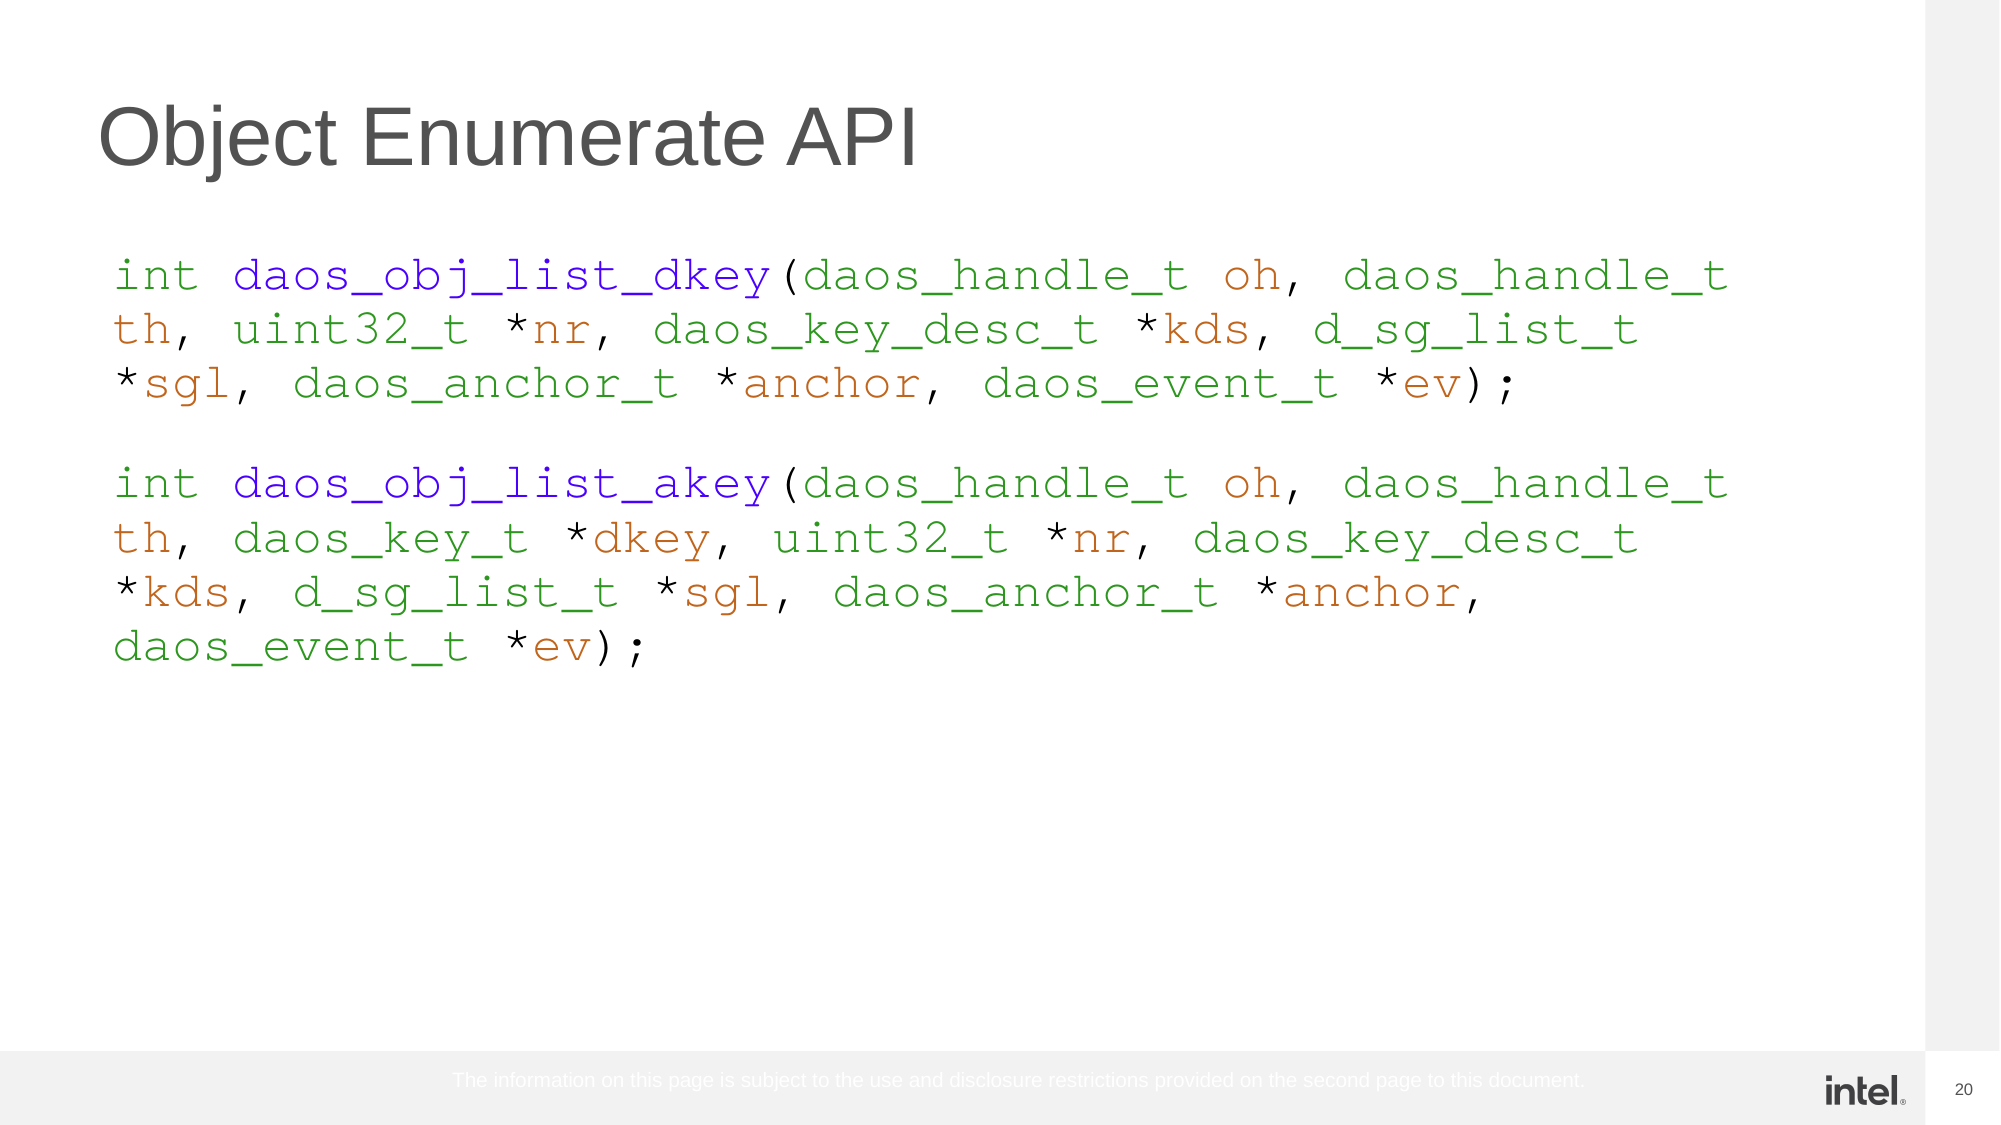

# Object Enumerate API
int daos_obj_list_dkey(daos_handle_t oh, daos_handle_t th, uint32_t *nr, daos_key_desc_t *kds, d_sg_list_t *sgl, daos_anchor_t *anchor, daos_event_t *ev);
int daos_obj_list_akey(daos_handle_t oh, daos_handle_t th, daos_key_t *dkey, uint32_t *nr, daos_key_desc_t *kds, d_sg_list_t *sgl, daos_anchor_t *anchor, daos_event_t *ev);